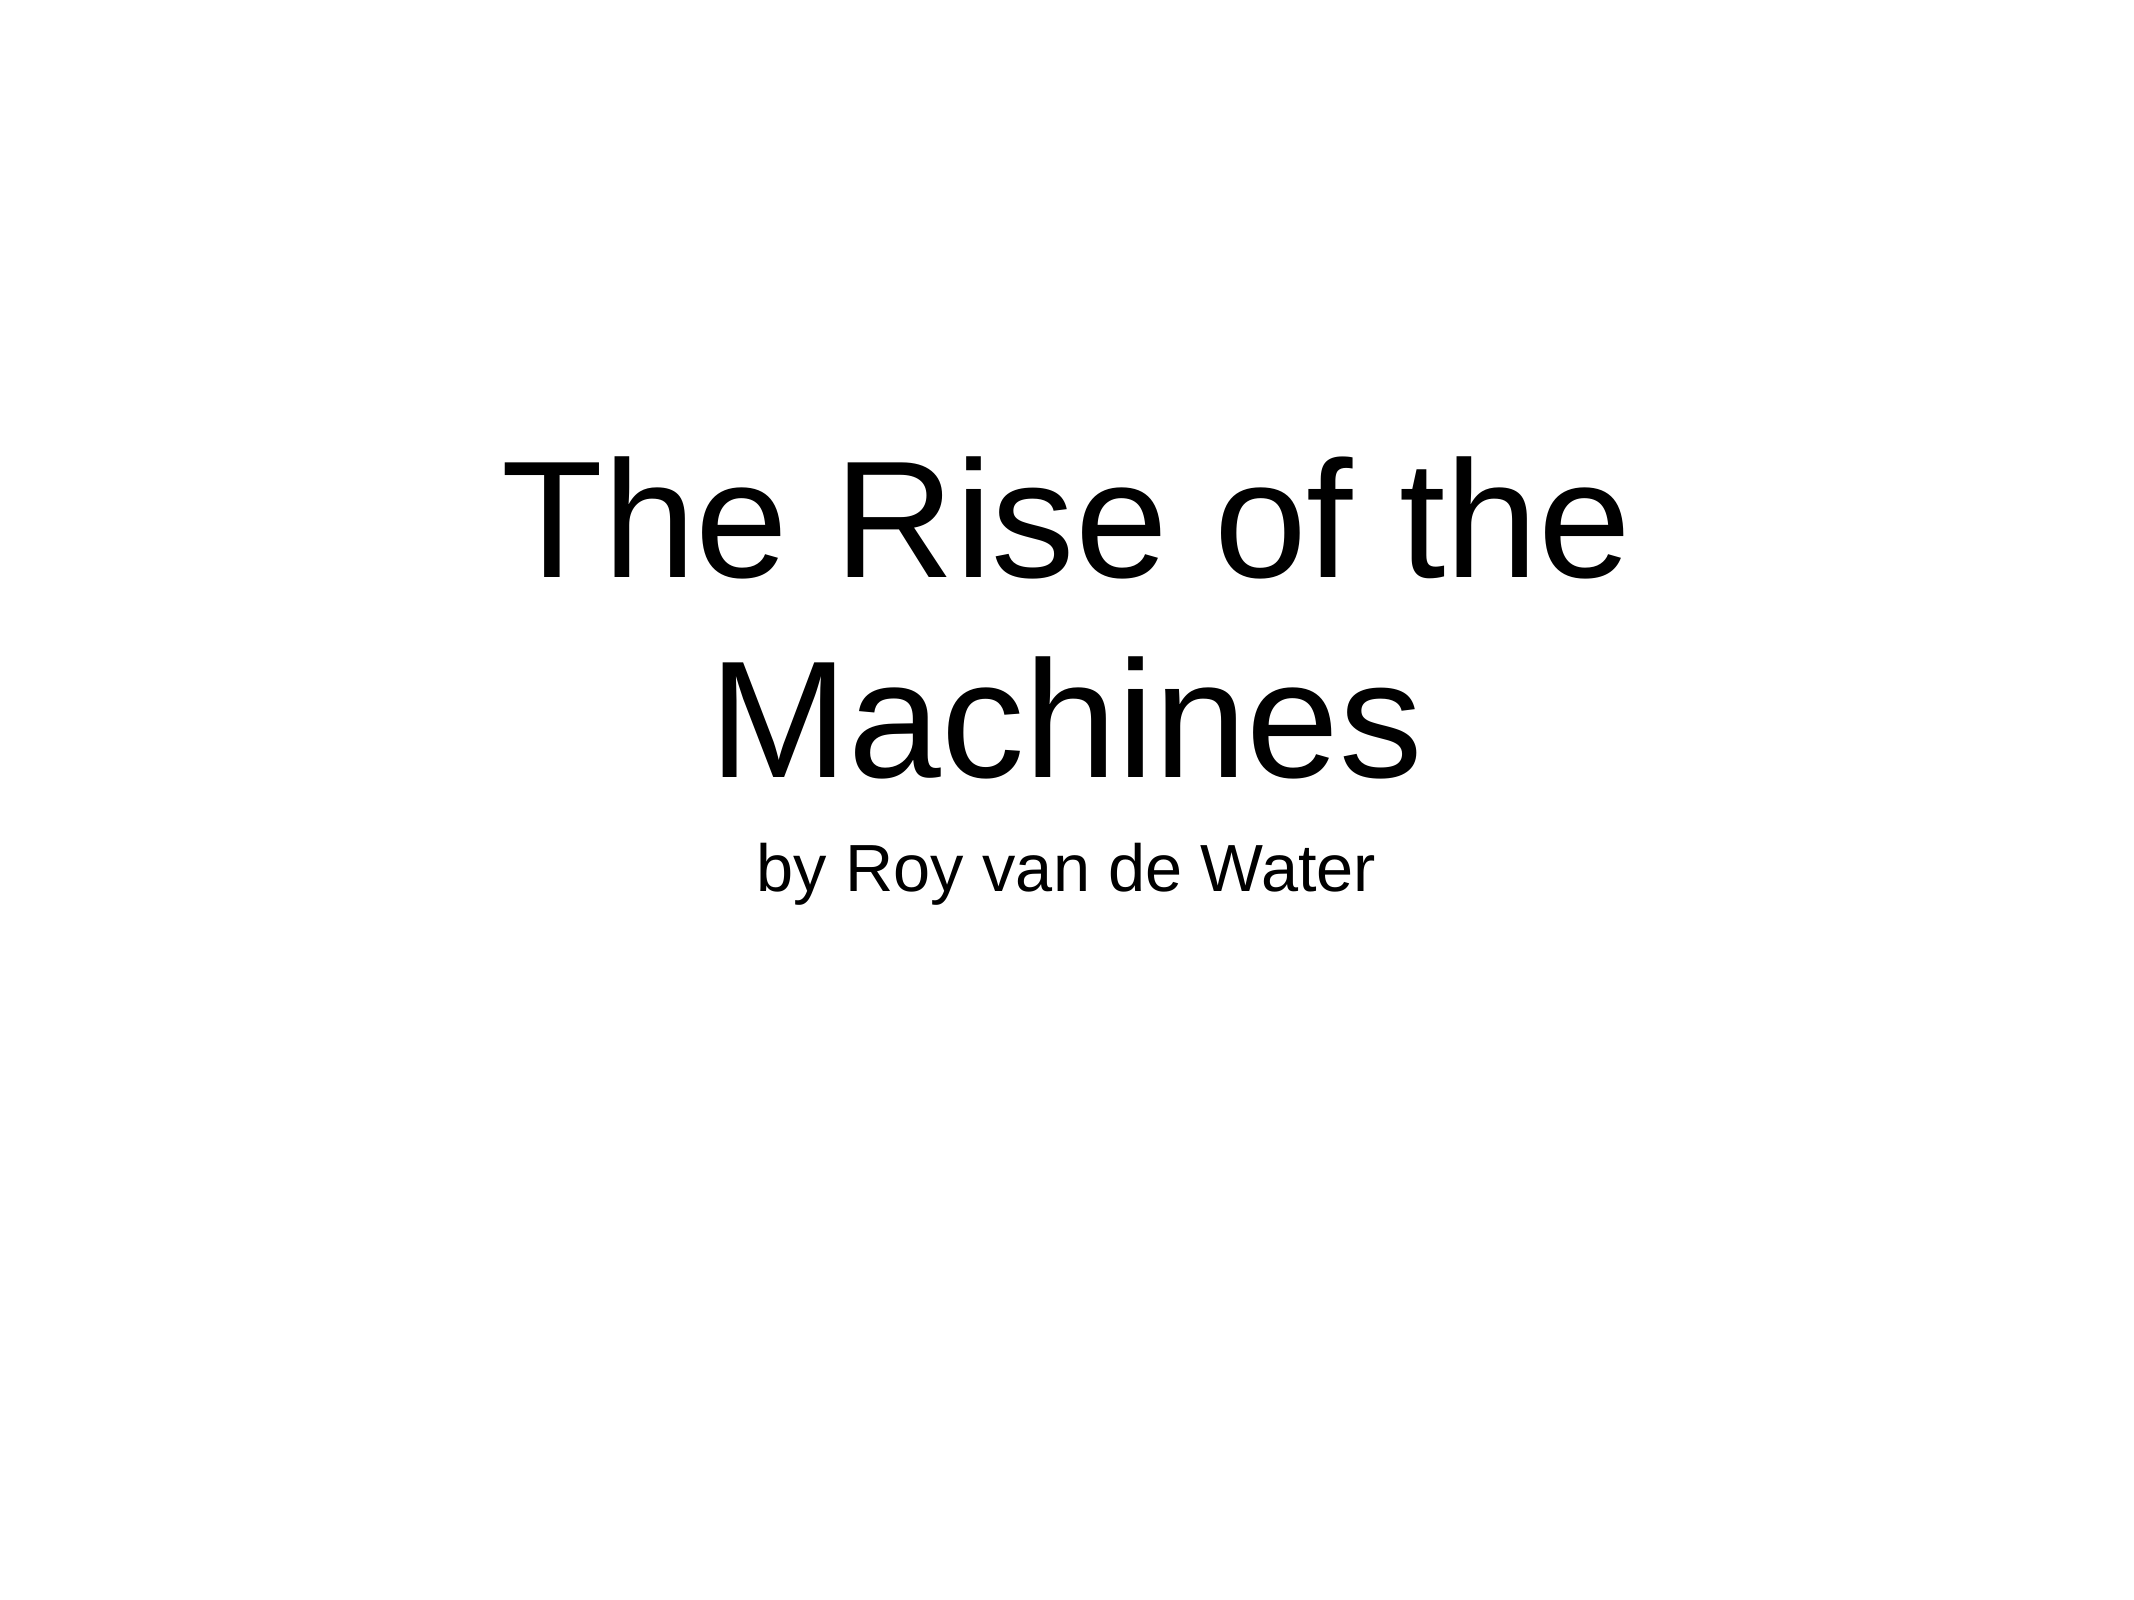

# The Rise of the Machines
by Roy van de Water